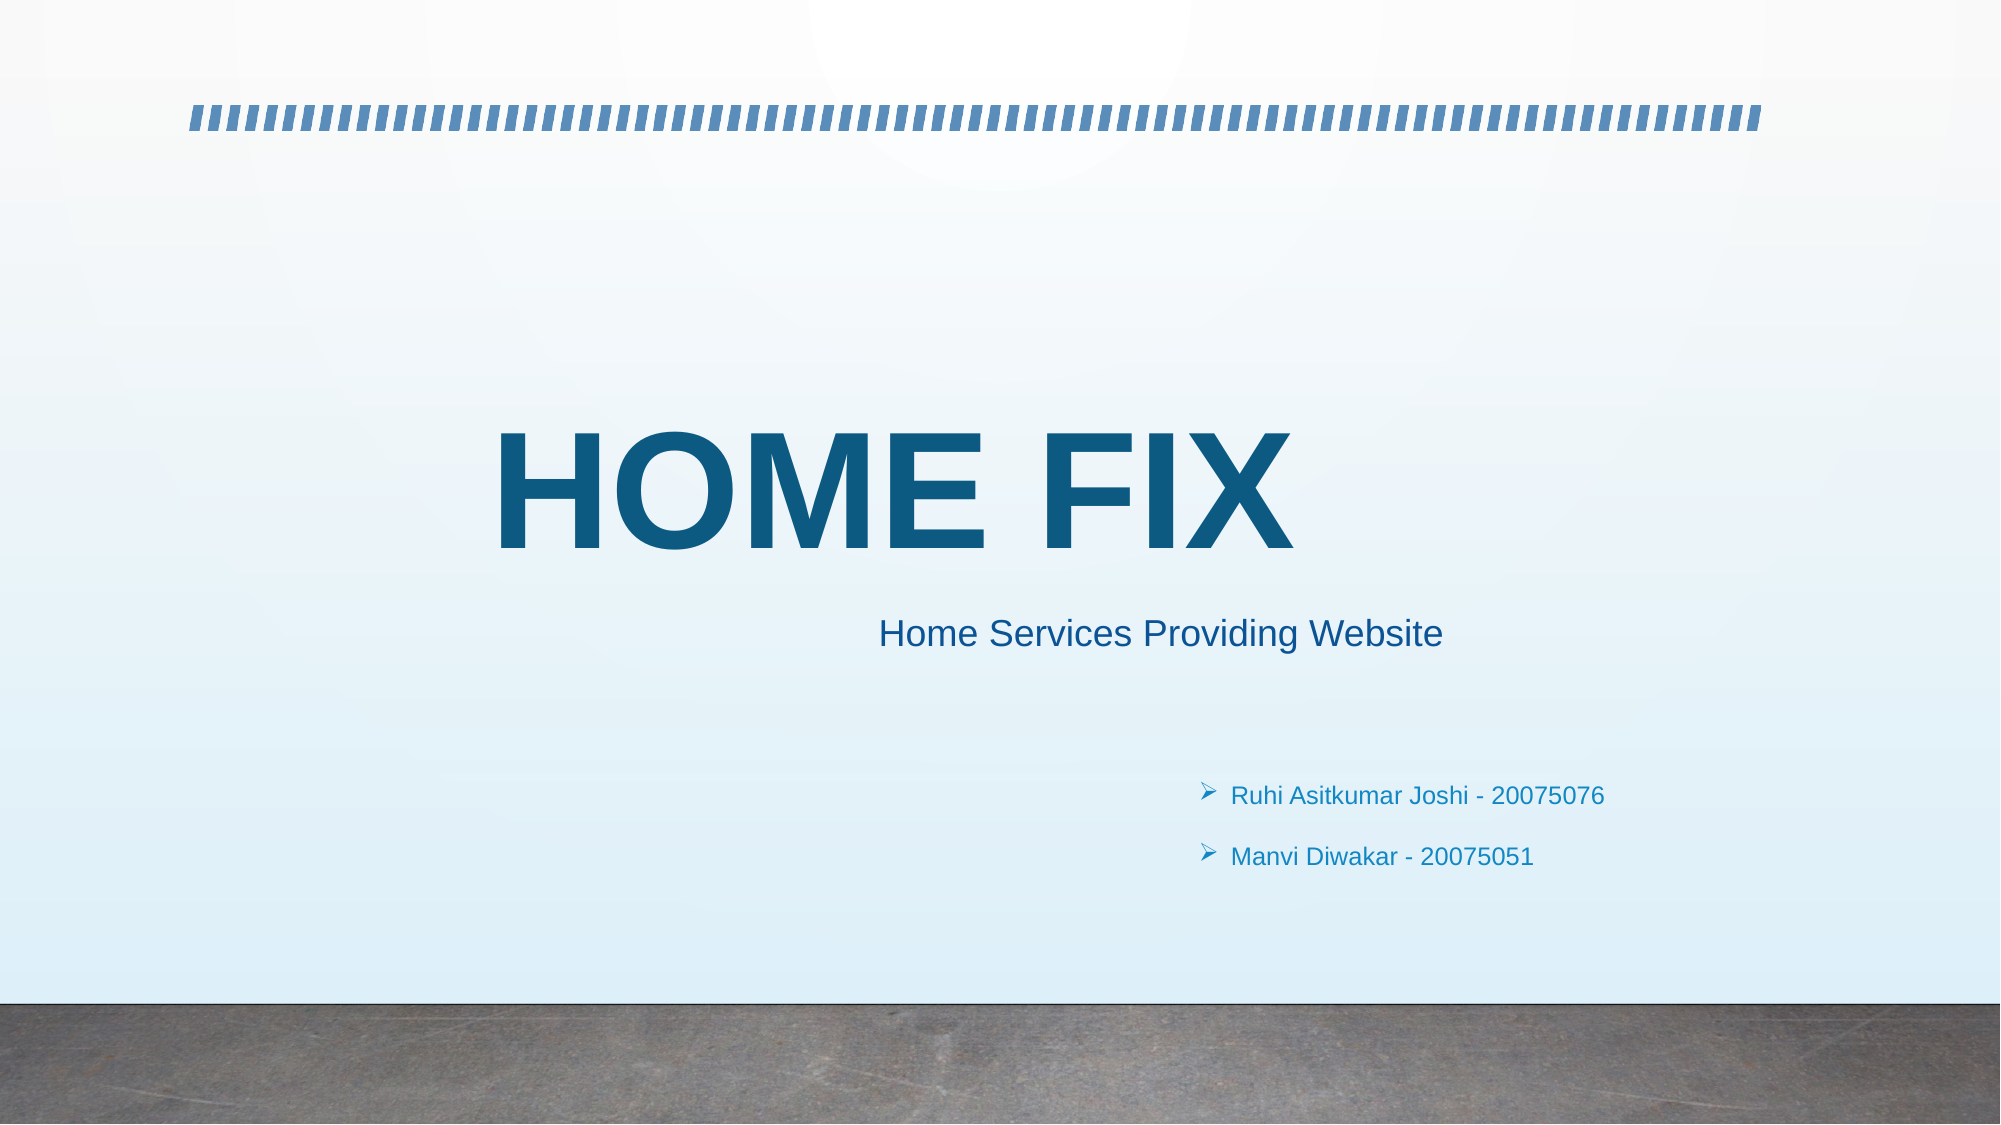

# HOME FIX
                                                   Home Services Providing Website

Ruhi Asitkumar Joshi - 20075076

Manvi Diwakar - 20075051